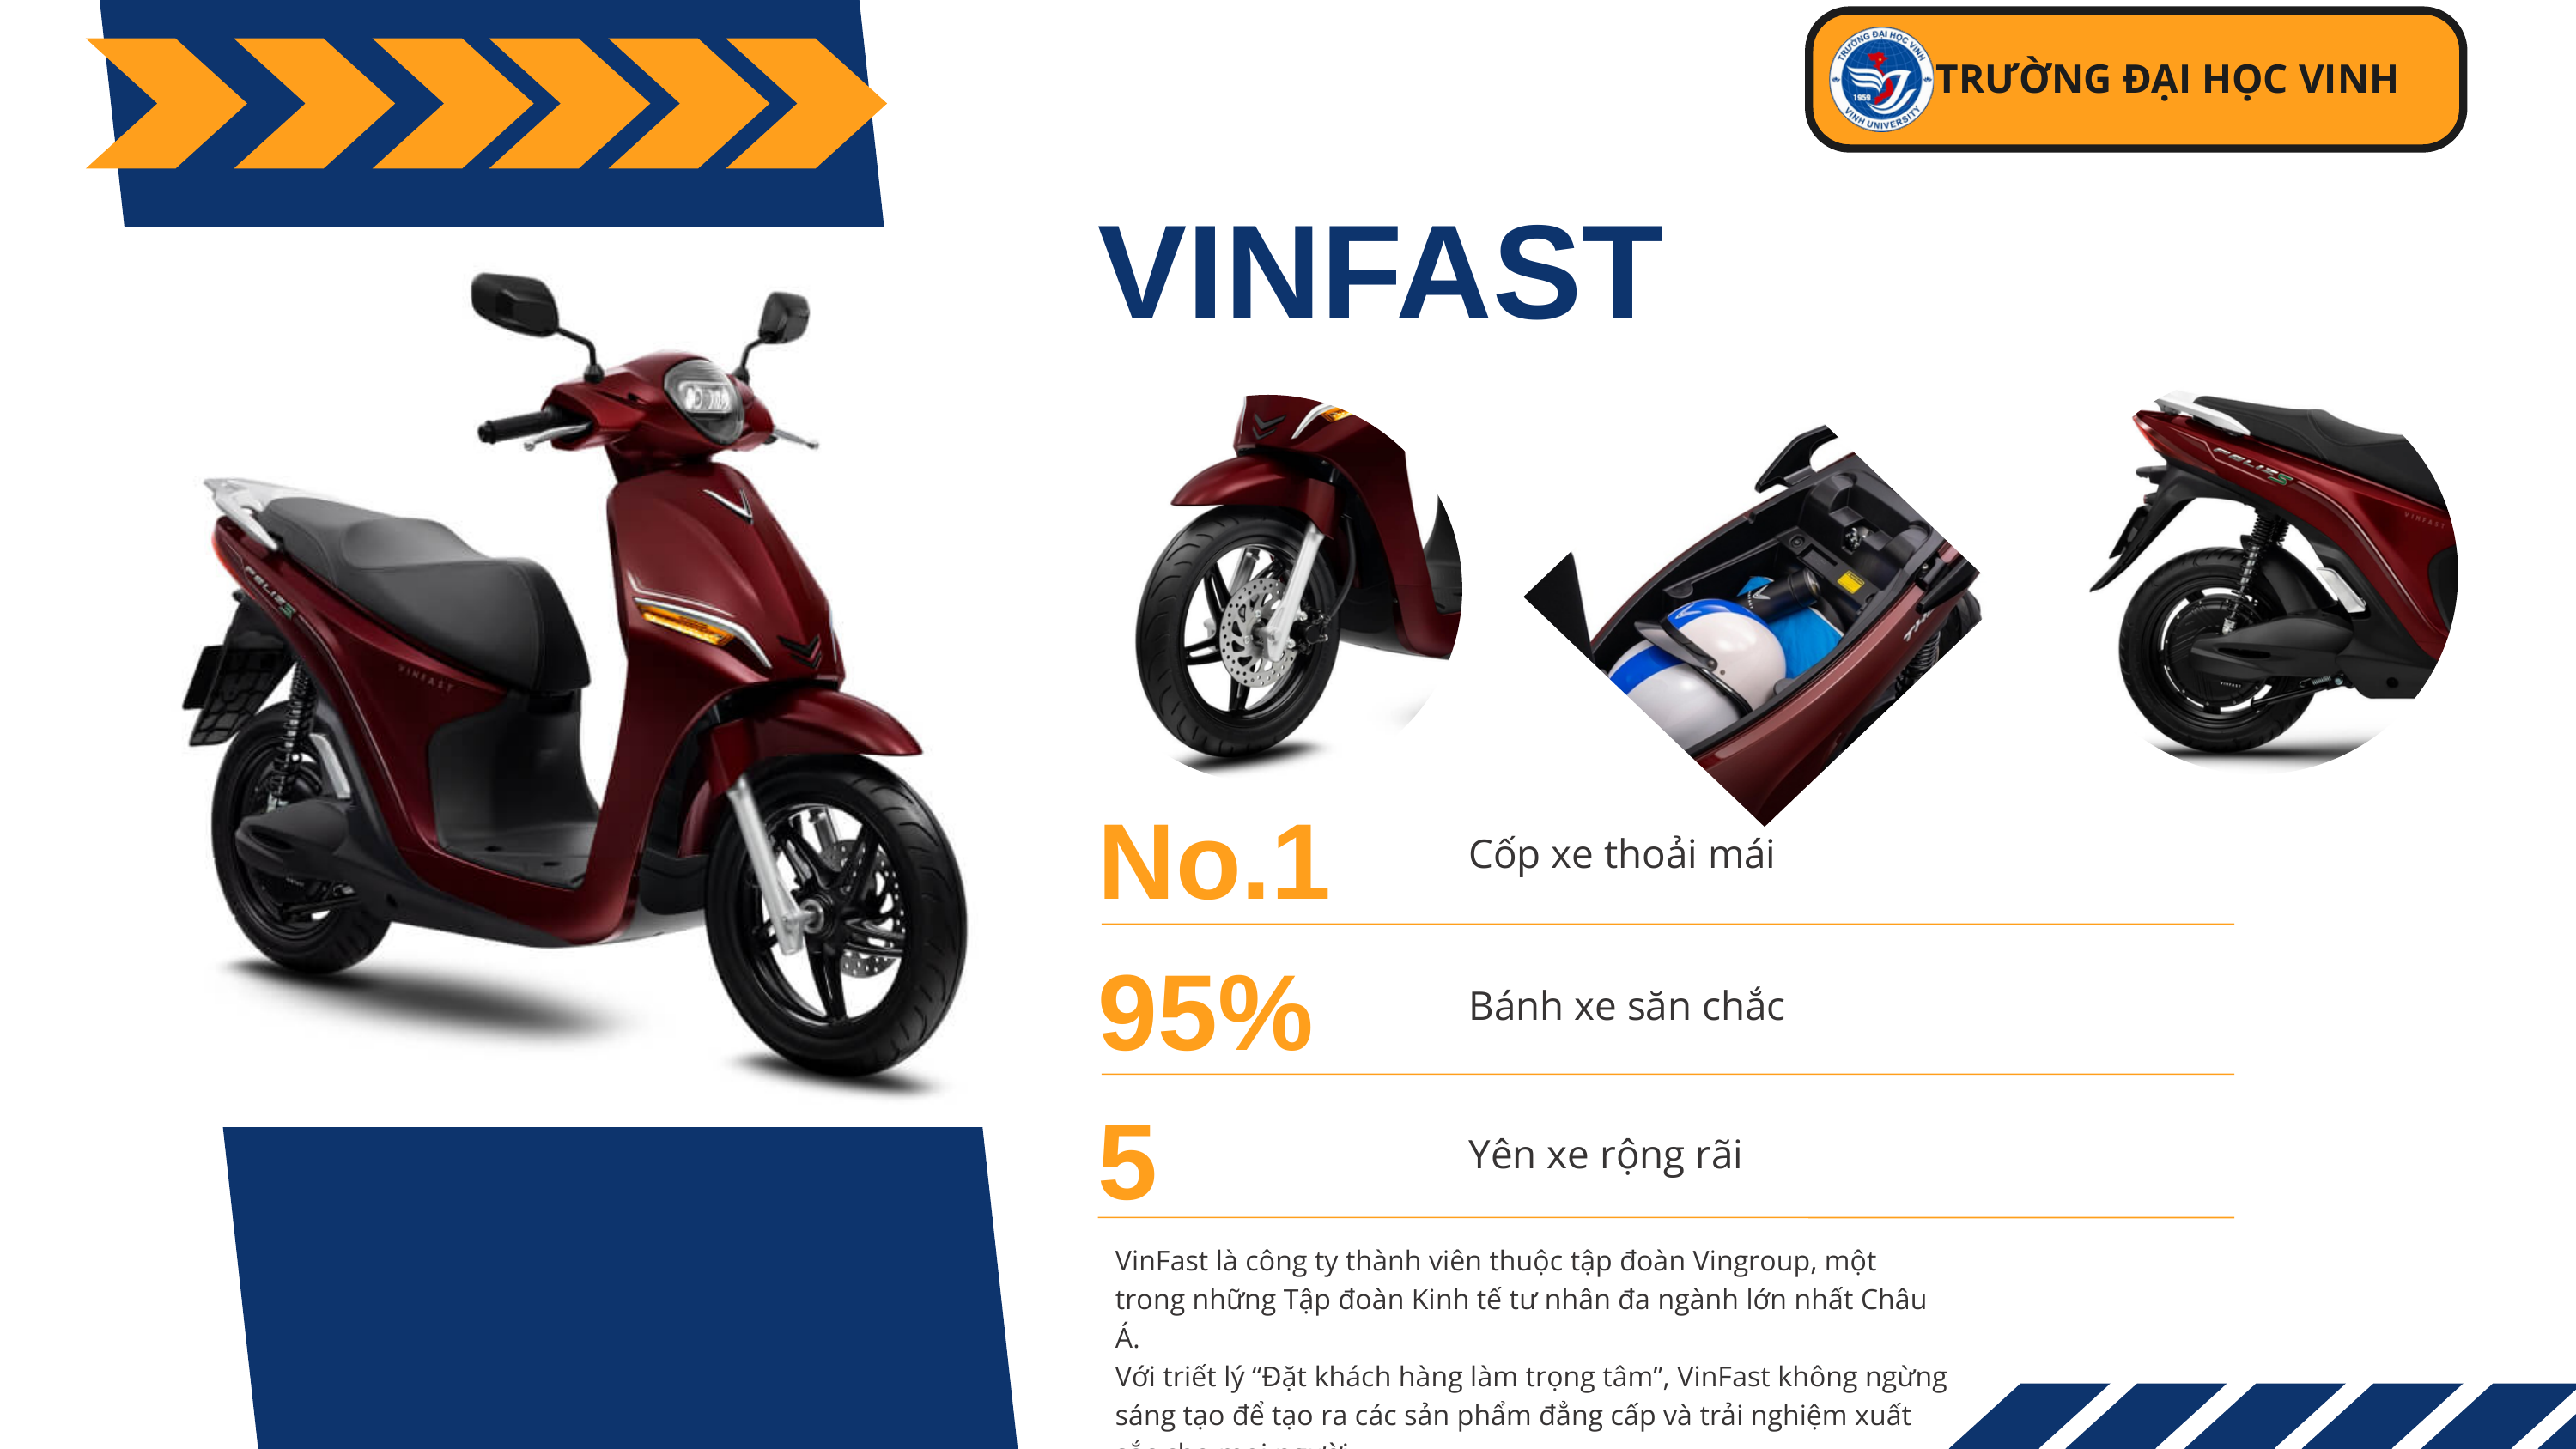

TRƯỜNG ĐẠI HỌC VINH
VINFAST

No.1
Cốp xe thoải mái
95%

Bánh xe săn chắc
5

Yên xe rộng rãi

VinFast là công ty thành viên thuộc tập đoàn Vingroup, một trong những Tập đoàn Kinh tế tư nhân đa ngành lớn nhất Châu Á.
Với triết lý “Đặt khách hàng làm trọng tâm”, VinFast không ngừng sáng tạo để tạo ra các sản phẩm đẳng cấp và trải nghiệm xuất sắc cho mọi người.